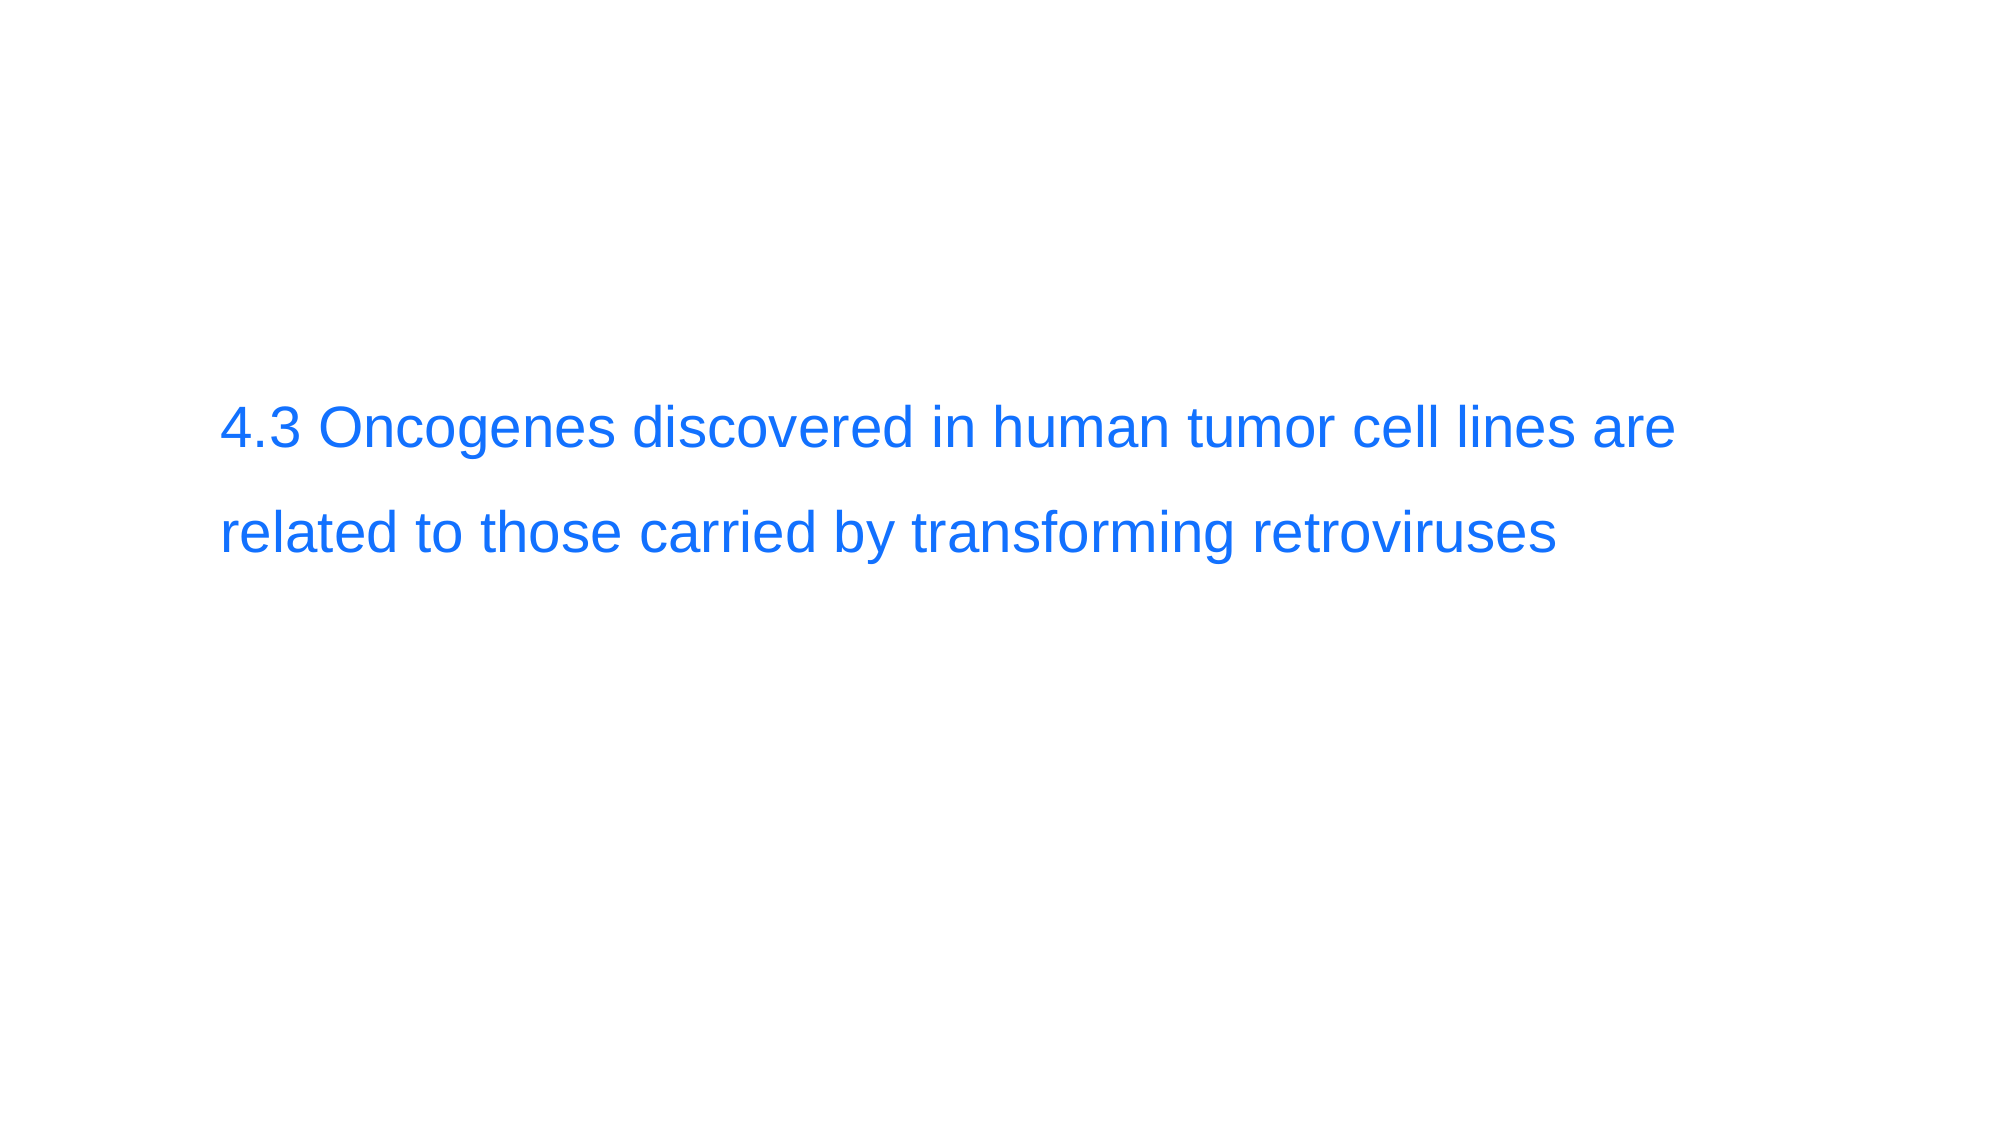

4.3 Oncogenes discovered in human tumor cell lines are related to those carried by transforming retroviruses